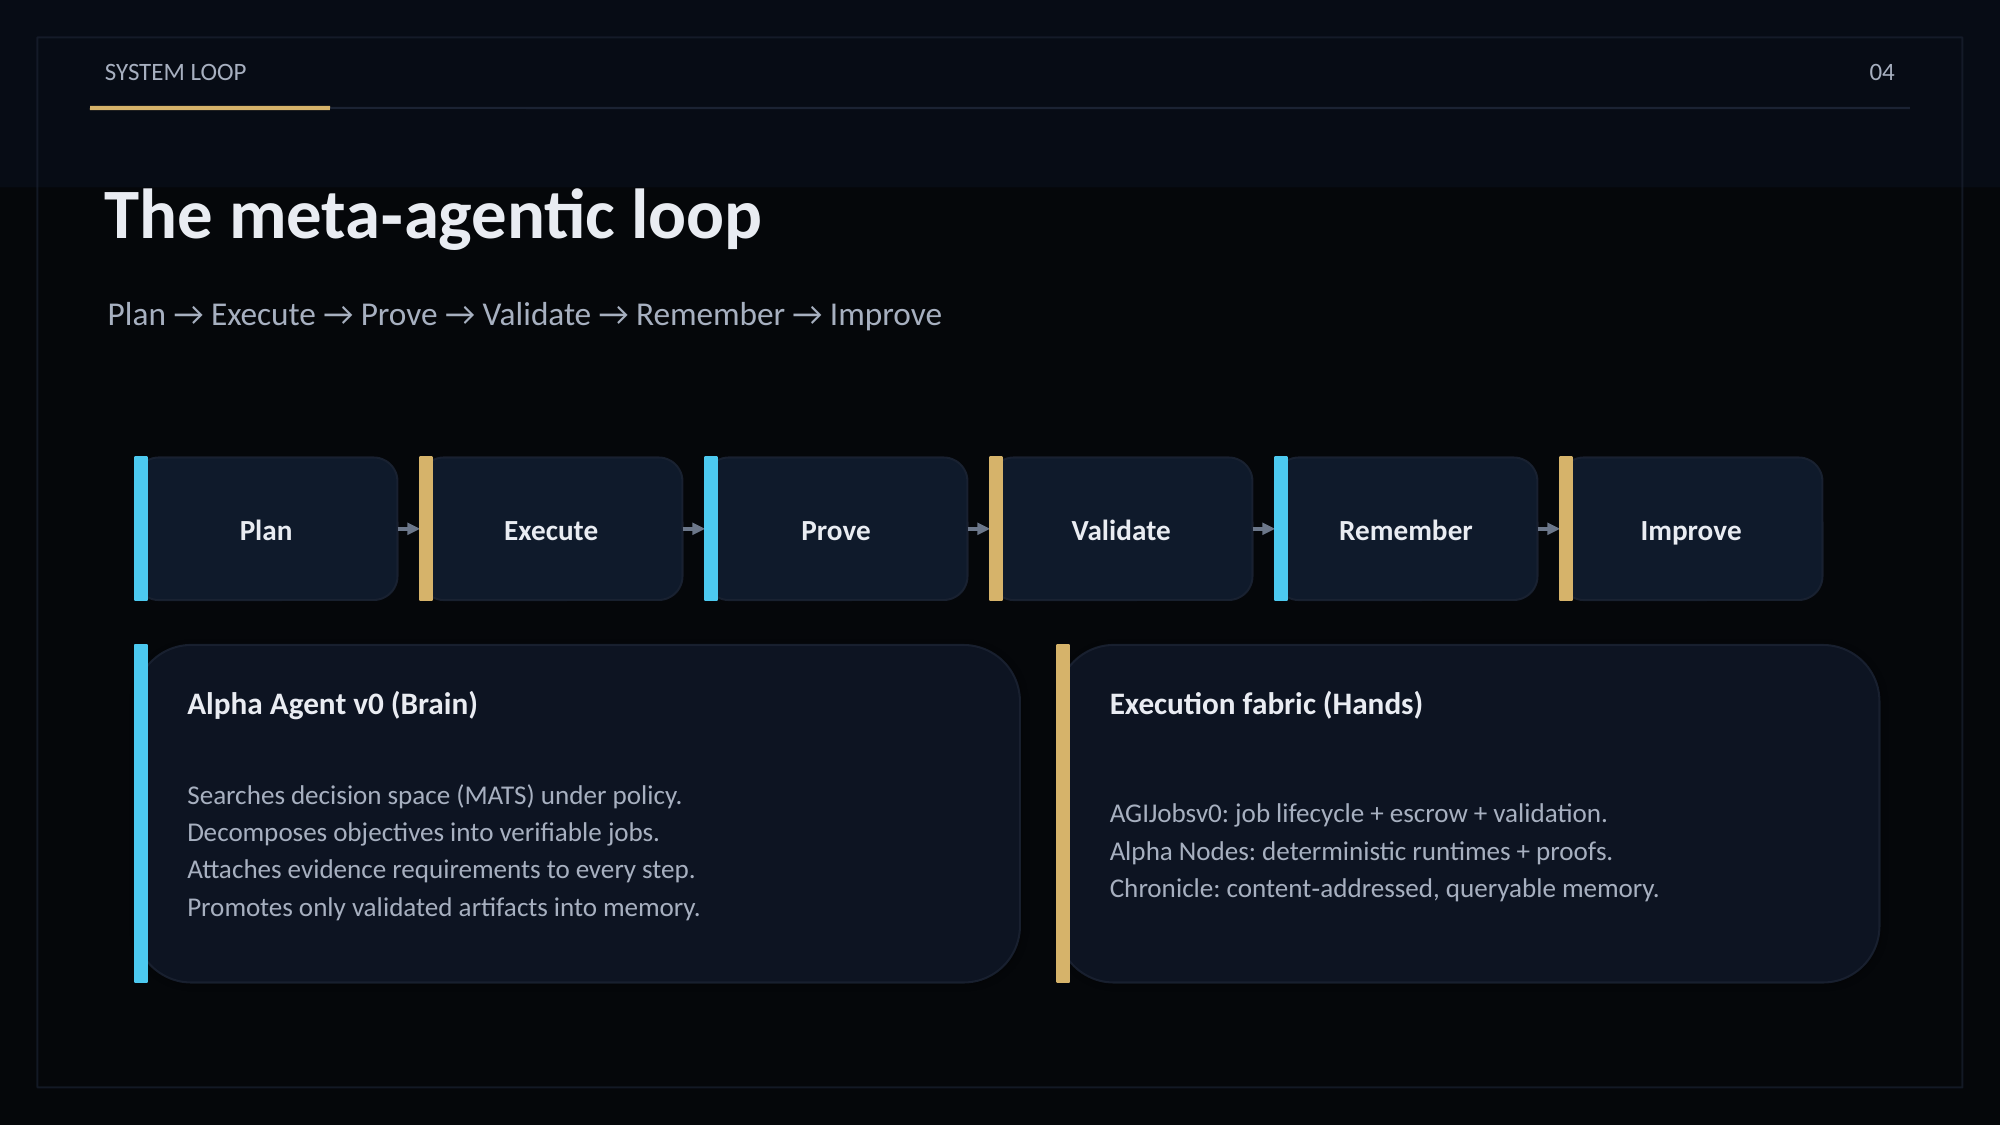

SYSTEM LOOP
04

The meta‑agentic loop
Plan → Execute → Prove → Validate → Remember → Improve

Plan
Execute
Prove
Validate
Remember
Improve

Alpha Agent v0 (Brain)
Execution fabric (Hands)
Searches decision space (MATS) under policy.
Decomposes objectives into verifiable jobs.
Attaches evidence requirements to every step.
Promotes only validated artifacts into memory.
AGIJobsv0: job lifecycle + escrow + validation.
Alpha Nodes: deterministic runtimes + proofs.
Chronicle: content‑addressed, queryable memory.